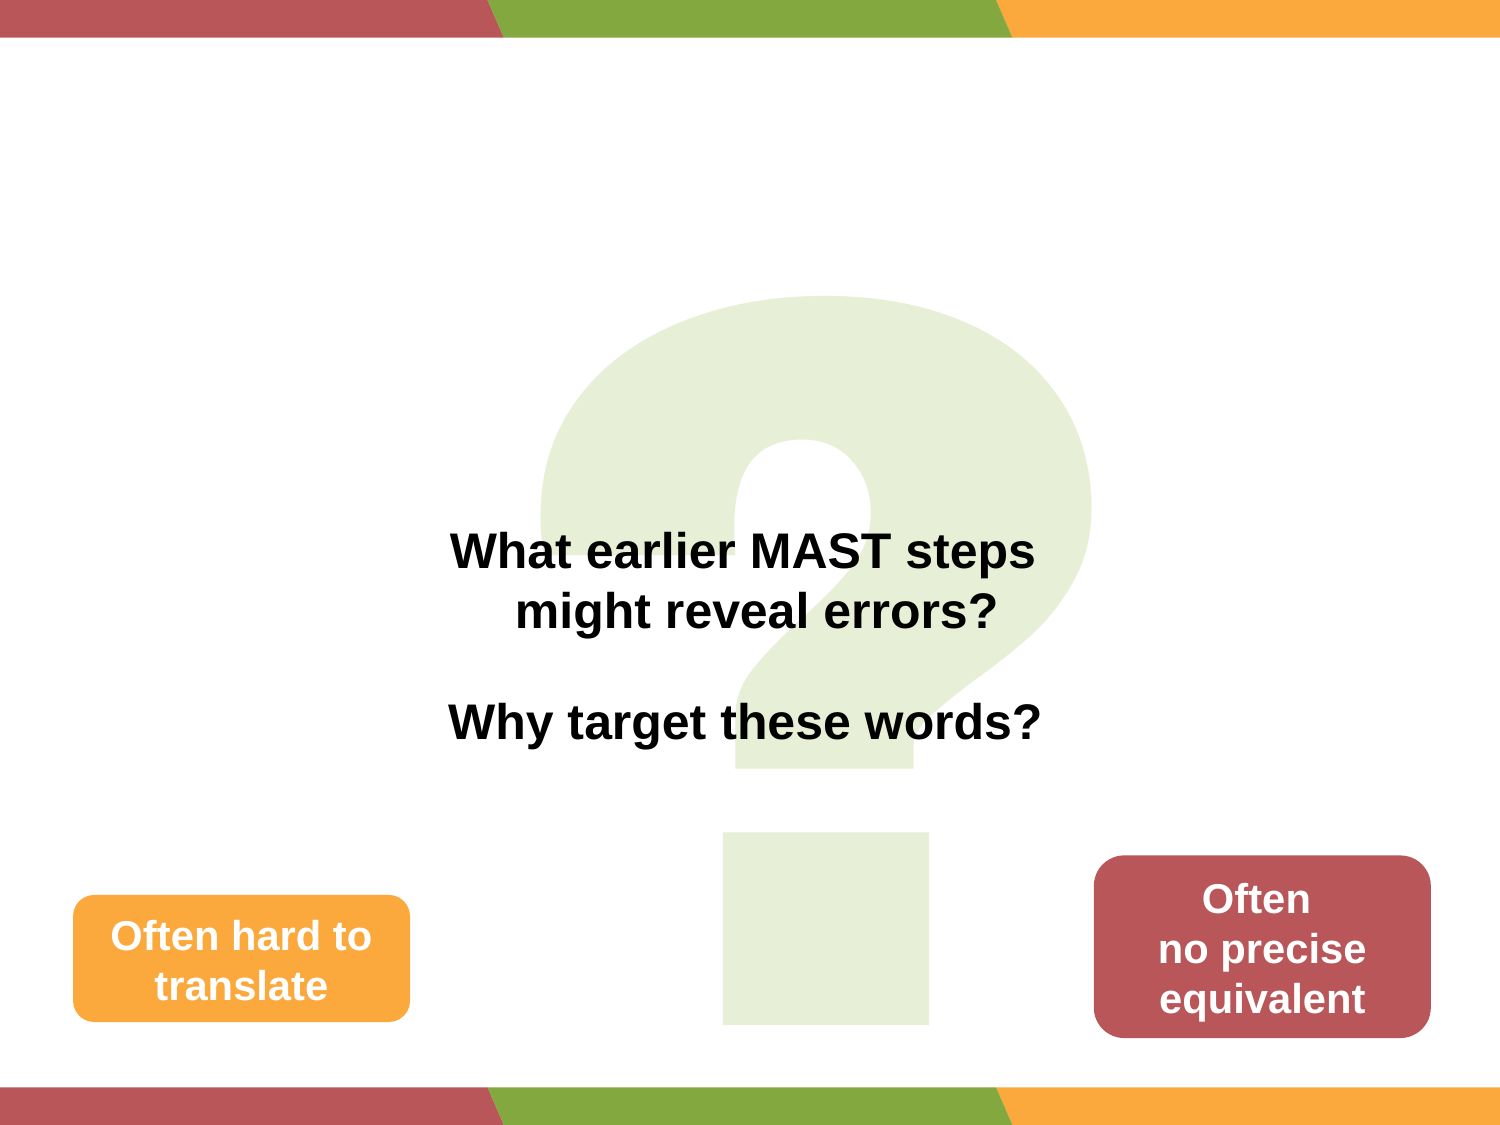

?
What earlier MAST steps
 might reveal errors?
Why target these words?
Often
no precise equivalent
Often hard to translate